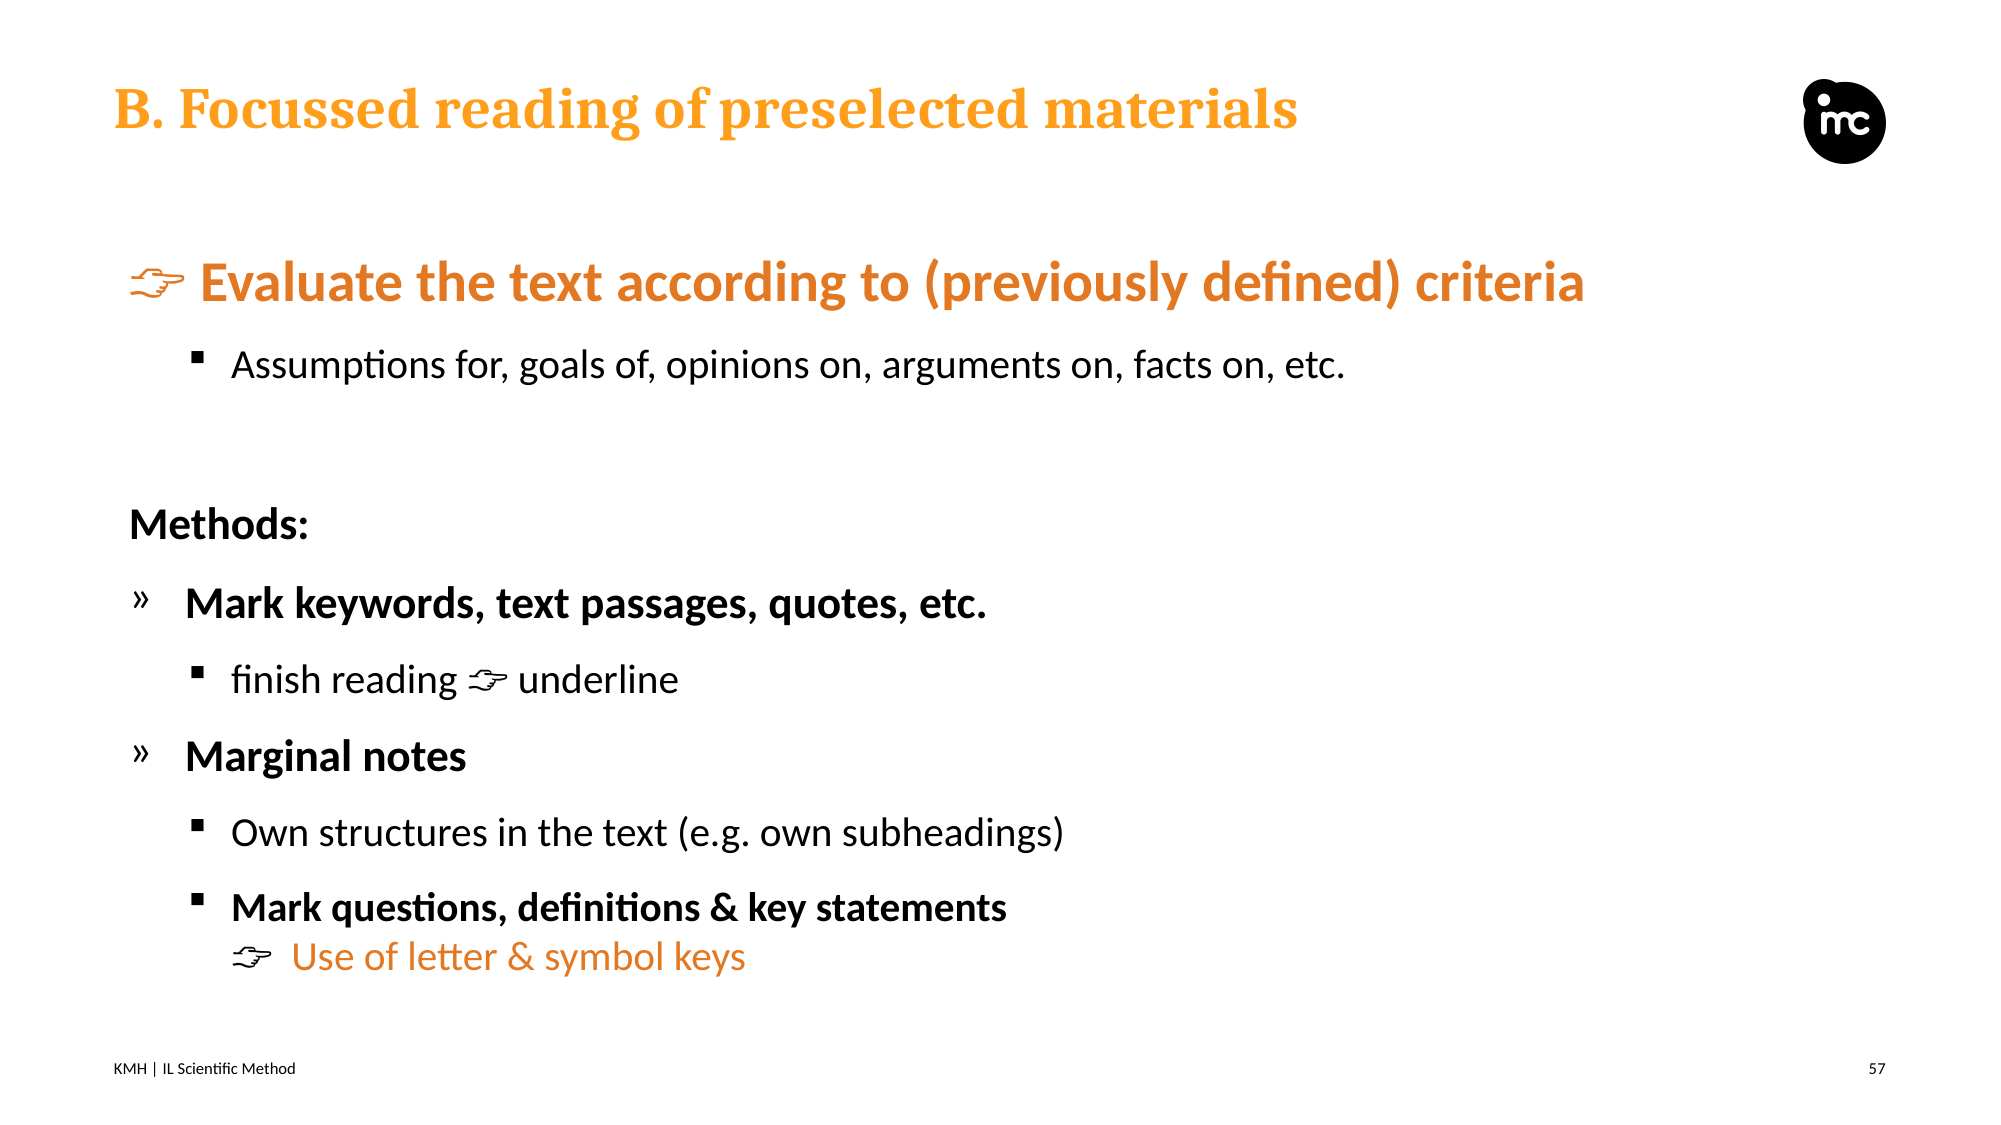

# B. Focussed reading of preselected materials
👉 Evaluate the text according to (previously defined) criteria
Assumptions for, goals of, opinions on, arguments on, facts on, etc.

Methods:
Mark keywords, text passages, quotes, etc.
finish reading 👉 underline
Marginal notes
Own structures in the text (e.g. own subheadings)
Mark questions, definitions & key statements
👉  Use of letter & symbol keys
KMH | IL Scientific Method

57